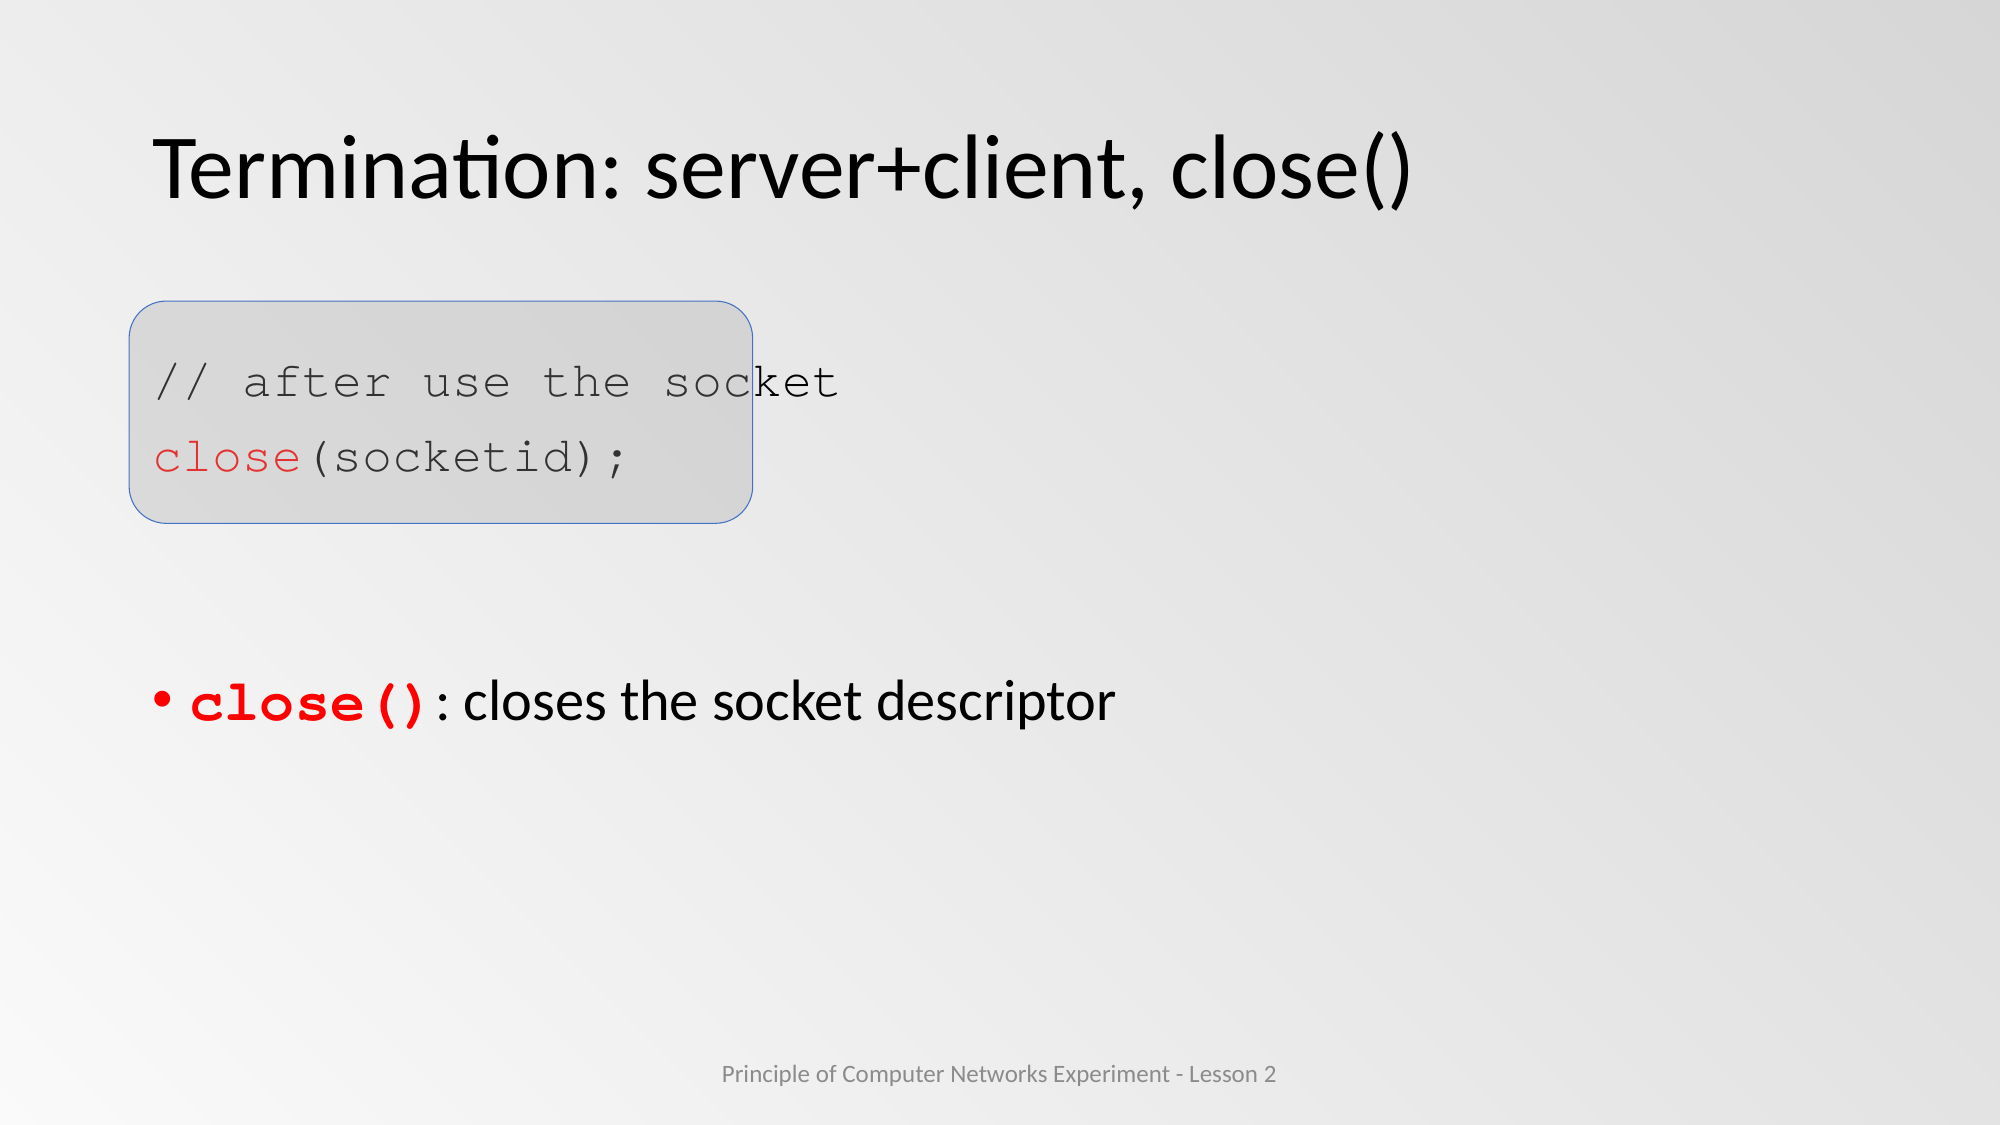

# Termination: server+client, close()

// after use the socket
close(socketid);

close(): closes the socket descriptor

Principle of Computer Networks Experiment - Lesson 2
70